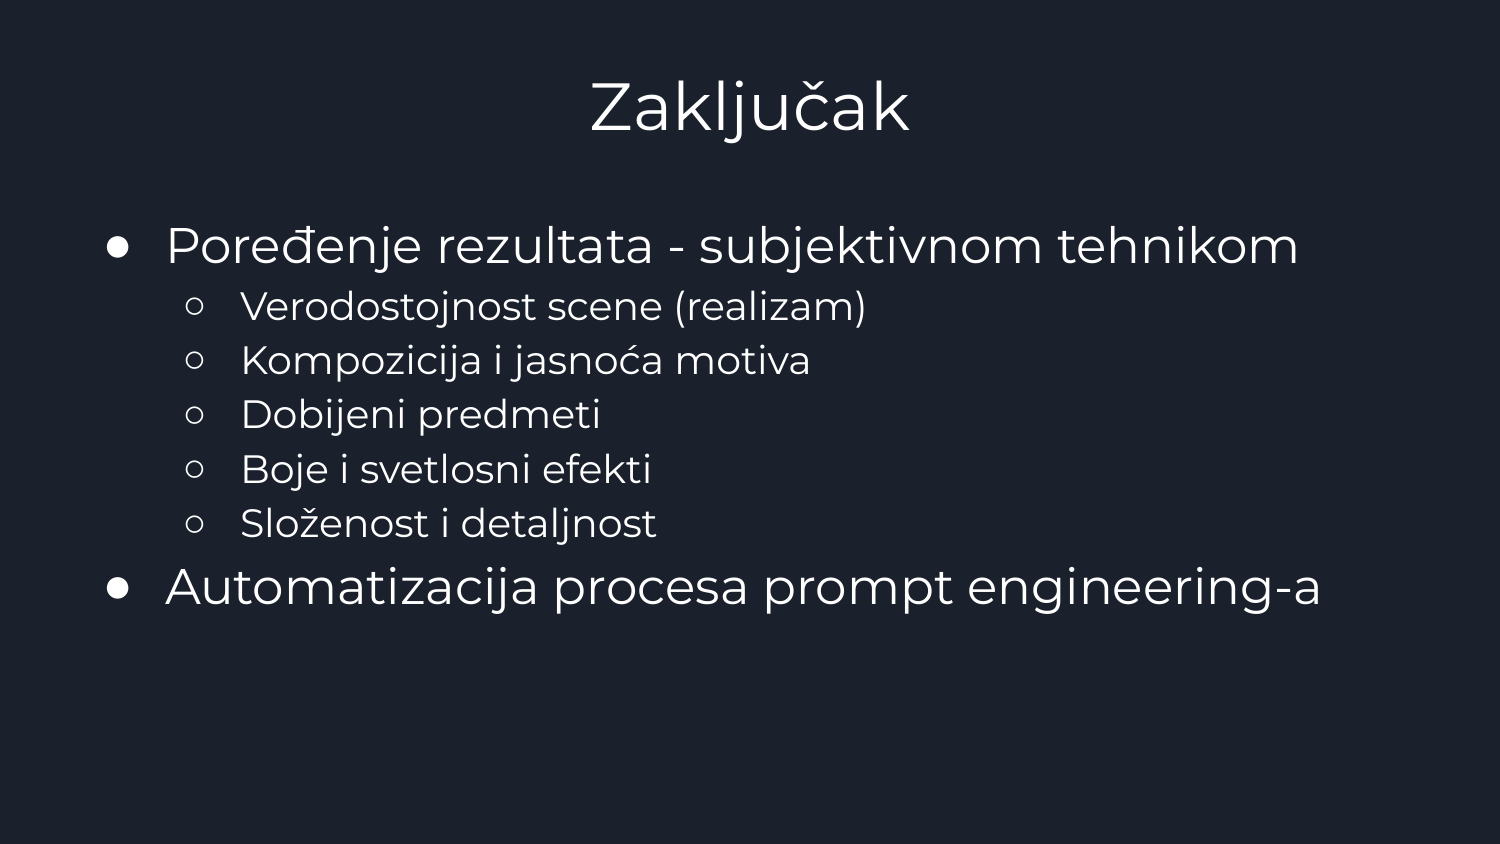

# Zaključak
Poređenje rezultata - subjektivnom tehnikom
Verodostojnost scene (realizam)
Kompozicija i jasnoća motiva
Dobijeni predmeti
Boje i svetlosni efekti
Složenost i detaljnost
Automatizacija procesa prompt engineering-a